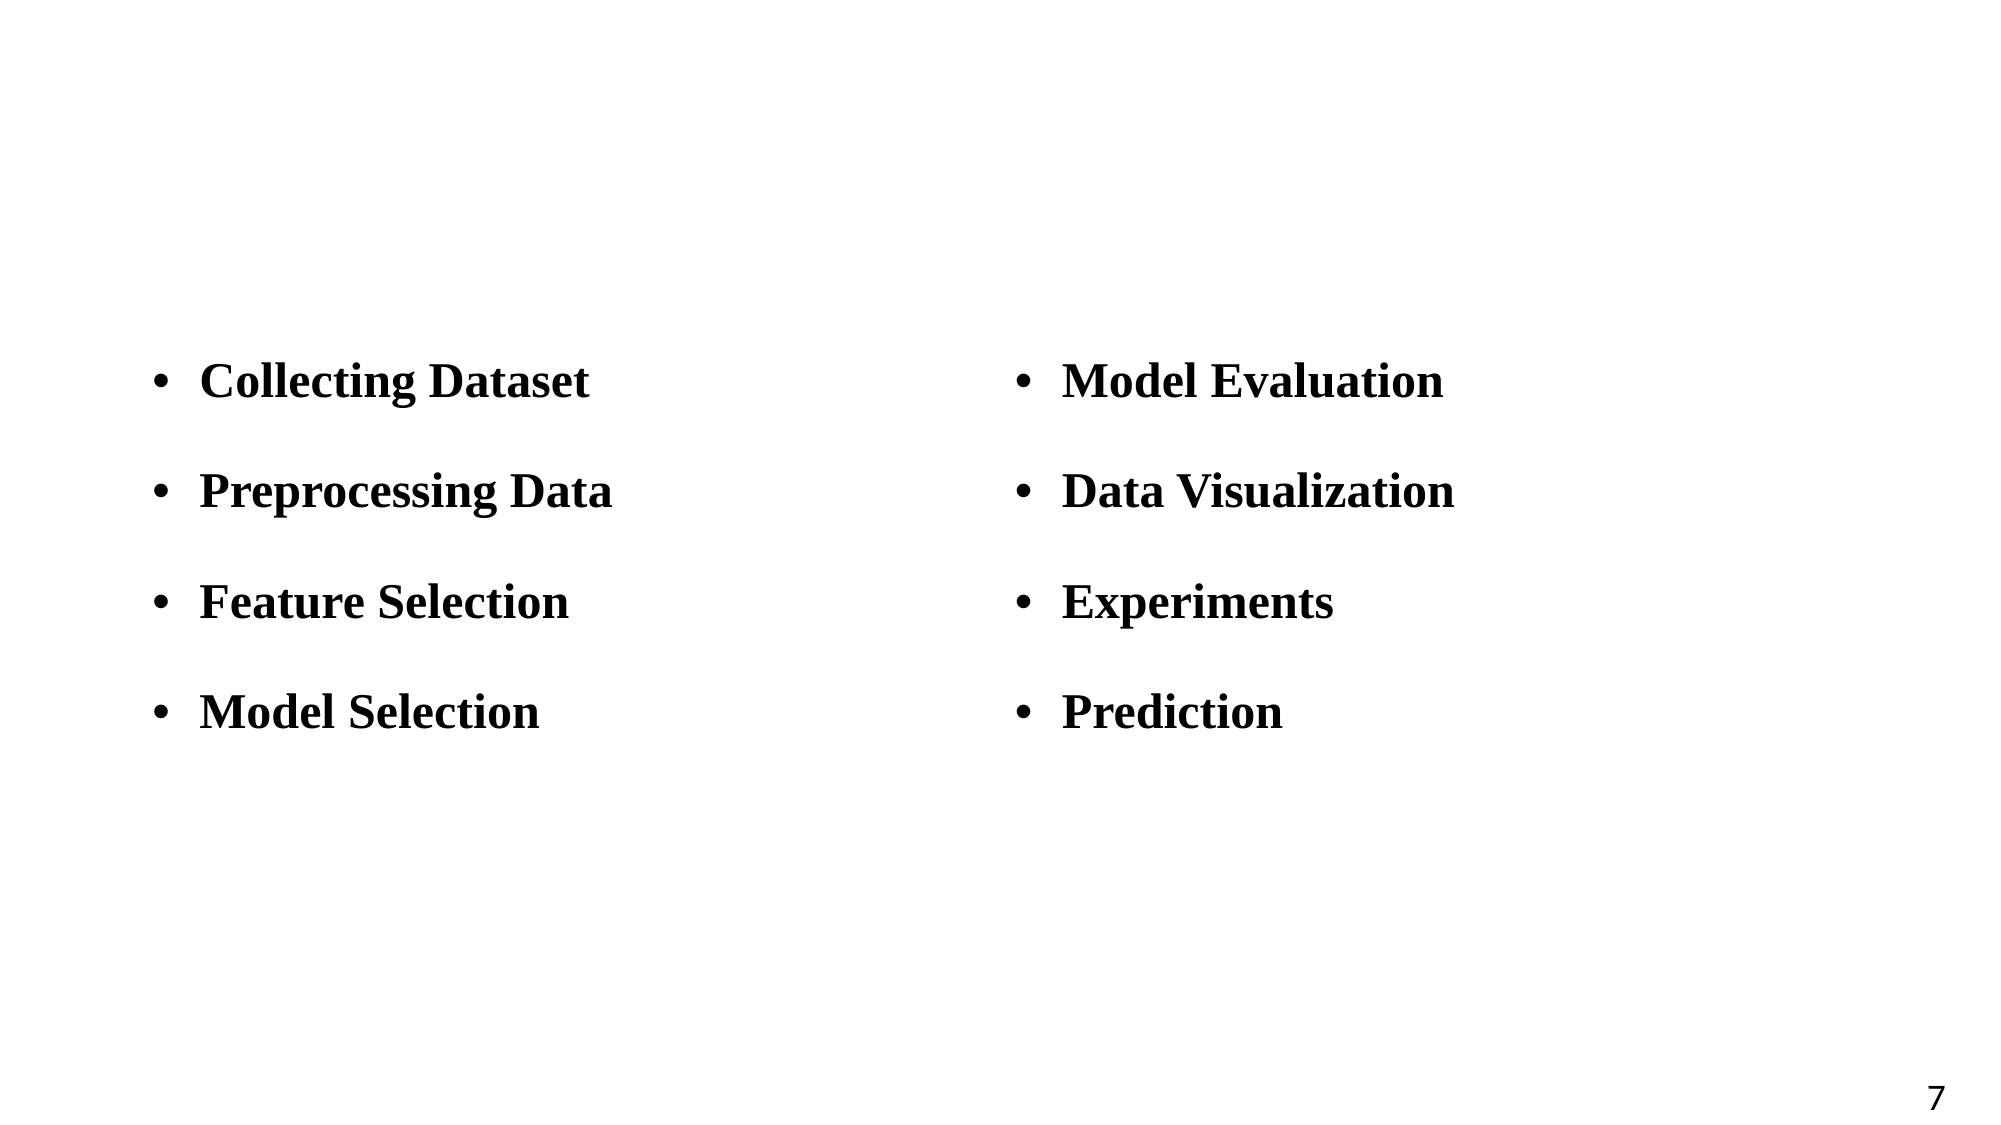

| Collecting Dataset Preprocessing Data Feature Selection Model Selection | Model Evaluation Data Visualization Experiments Prediction |
| --- | --- |
# Project implementation
7